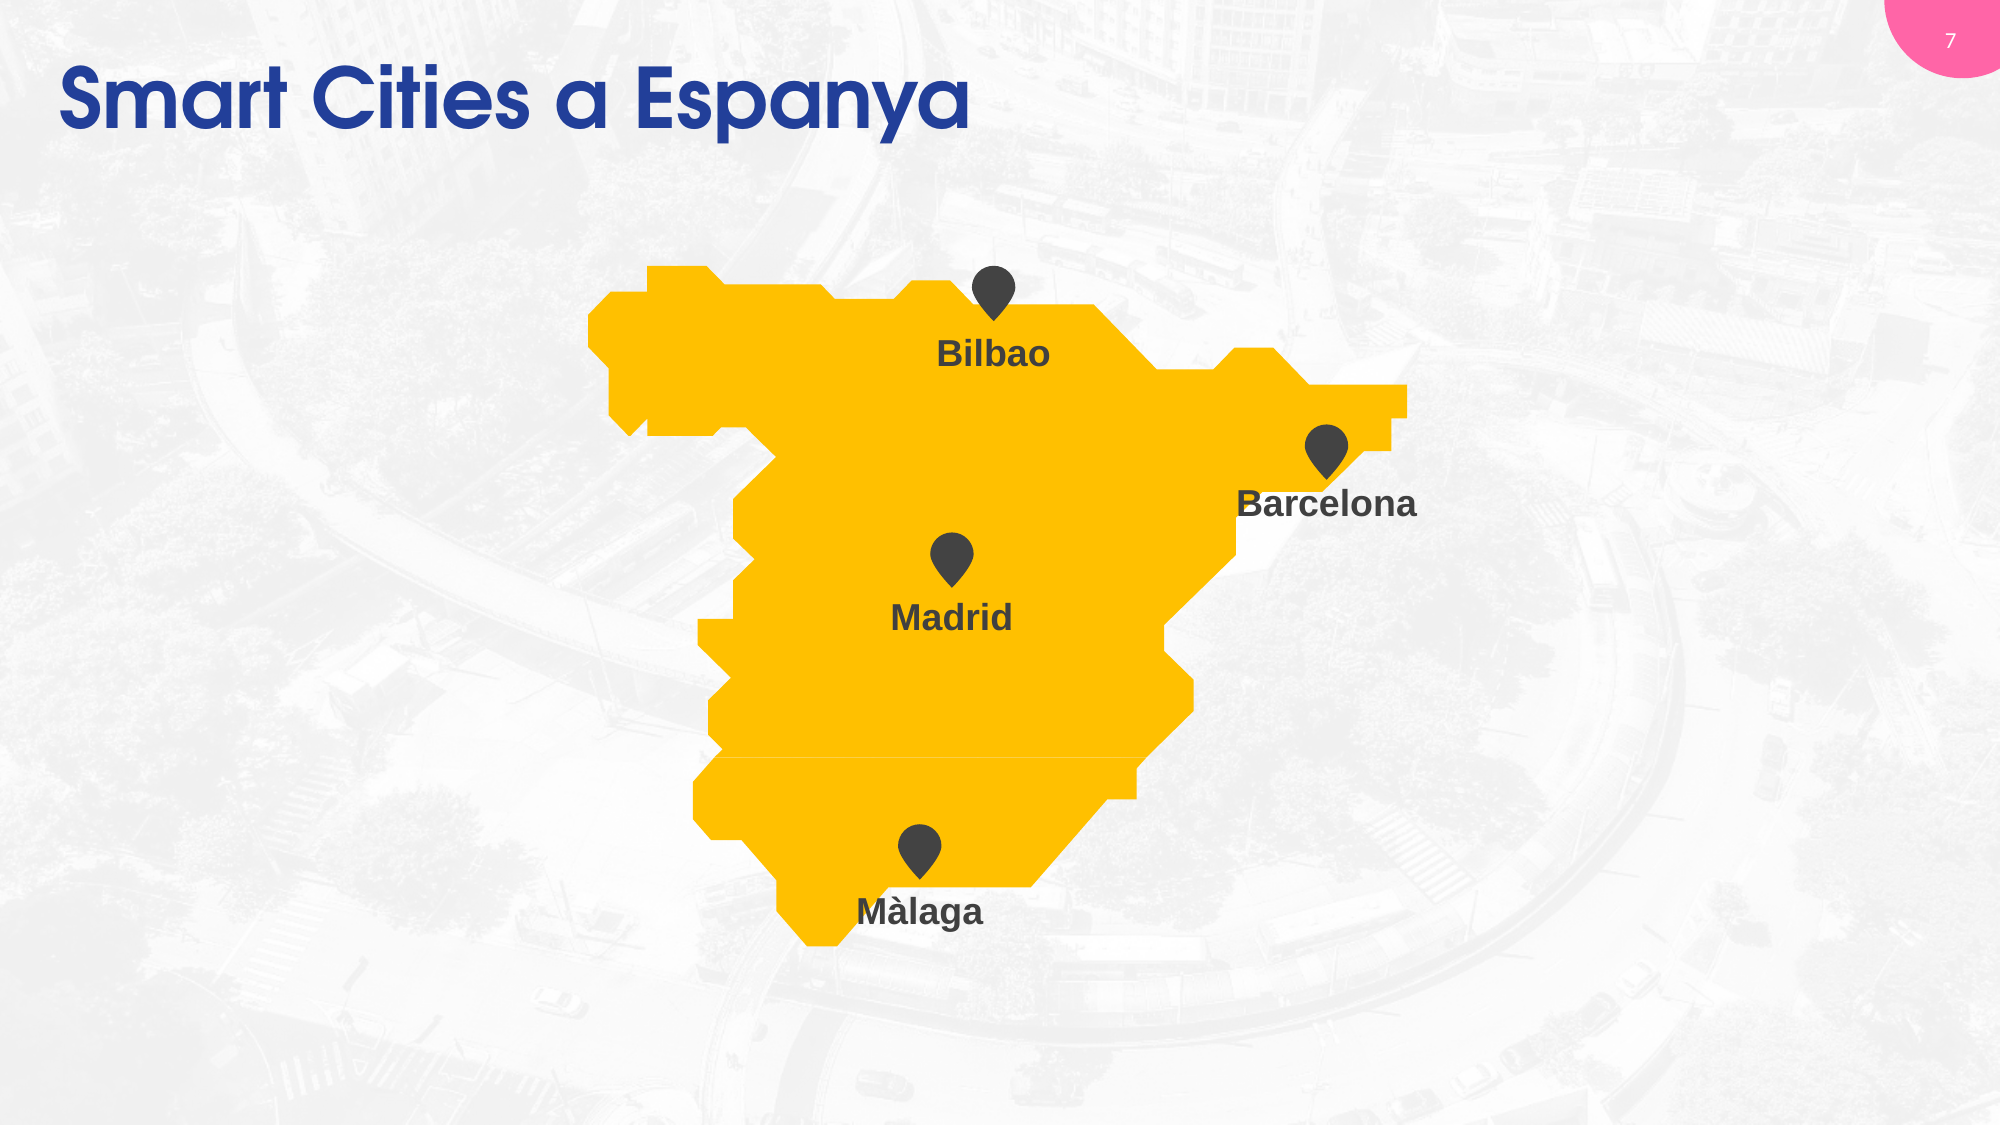

7
# Smart Cities a Espanya

Bilbao

Barcelona

Madrid

Màlaga